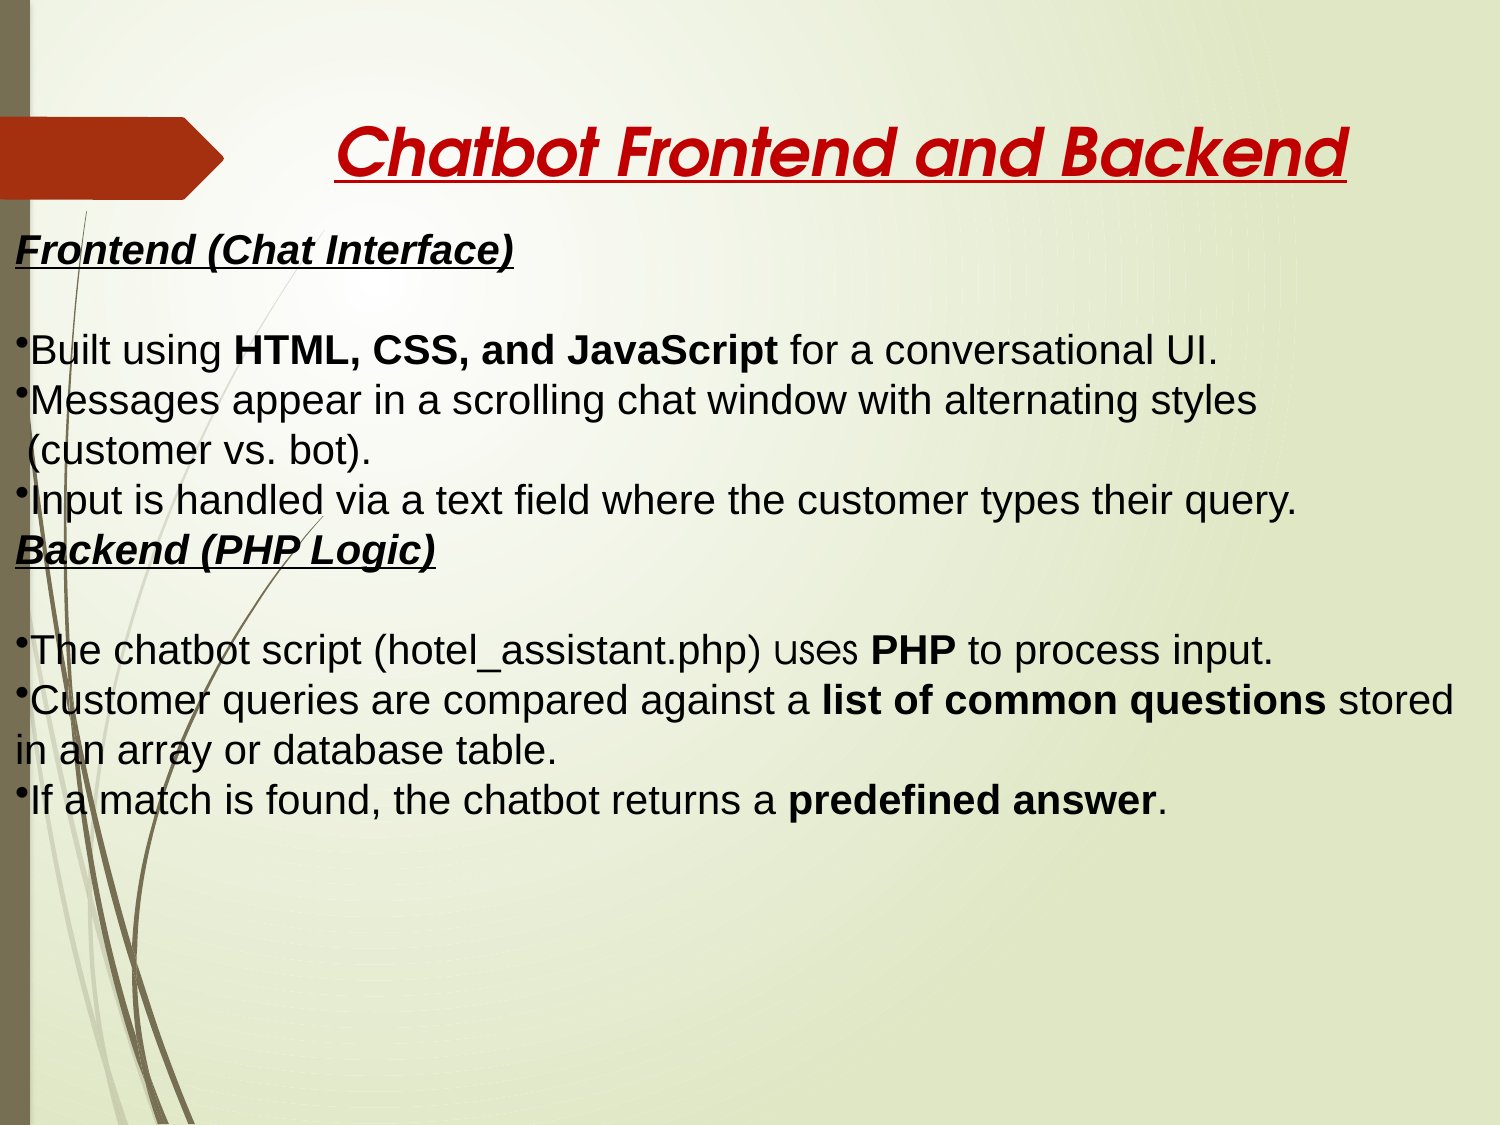

# Chatbot Frontend and Backend
Frontend (Chat Interface)

Built using HTML, CSS, and JavaScript for a conversational UI.
Messages appear in a scrolling chat window with alternating styles
 (customer vs. bot).
Input is handled via a text field where the customer types their query.
Backend (PHP Logic)

The chatbot script (hotel_assistant.php) uses PHP to process input.
Customer queries are compared against a list of common questions stored
in an array or database table.
If a match is found, the chatbot returns a predefined answer.